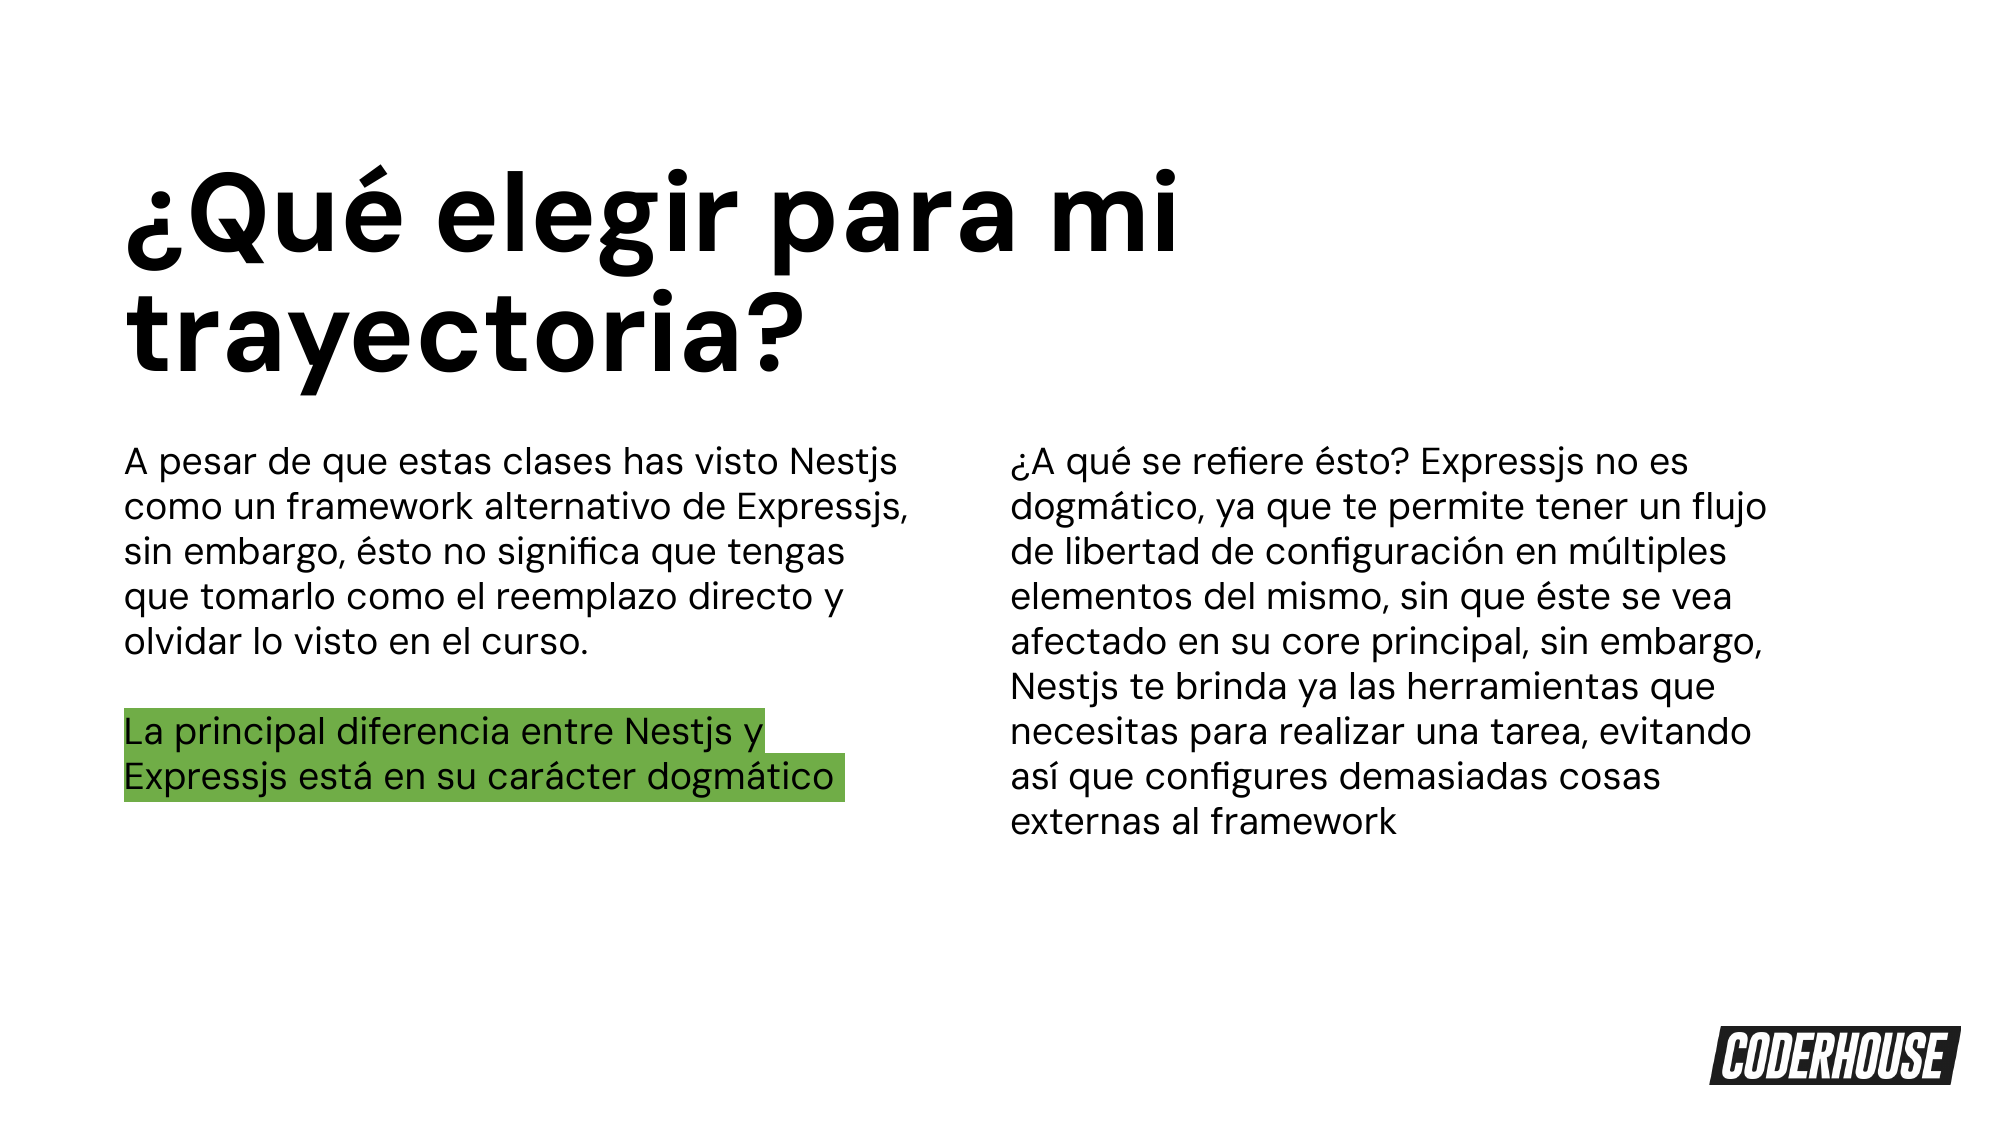

¿Qué elegir para mi trayectoria?
A pesar de que estas clases has visto Nestjs como un framework alternativo de Expressjs, sin embargo, ésto no significa que tengas que tomarlo como el reemplazo directo y olvidar lo visto en el curso.

La principal diferencia entre Nestjs y Expressjs está en su carácter dogmático
¿A qué se refiere ésto? Expressjs no es dogmático, ya que te permite tener un flujo de libertad de configuración en múltiples elementos del mismo, sin que éste se vea afectado en su core principal, sin embargo, Nestjs te brinda ya las herramientas que necesitas para realizar una tarea, evitando así que configures demasiadas cosas externas al framework